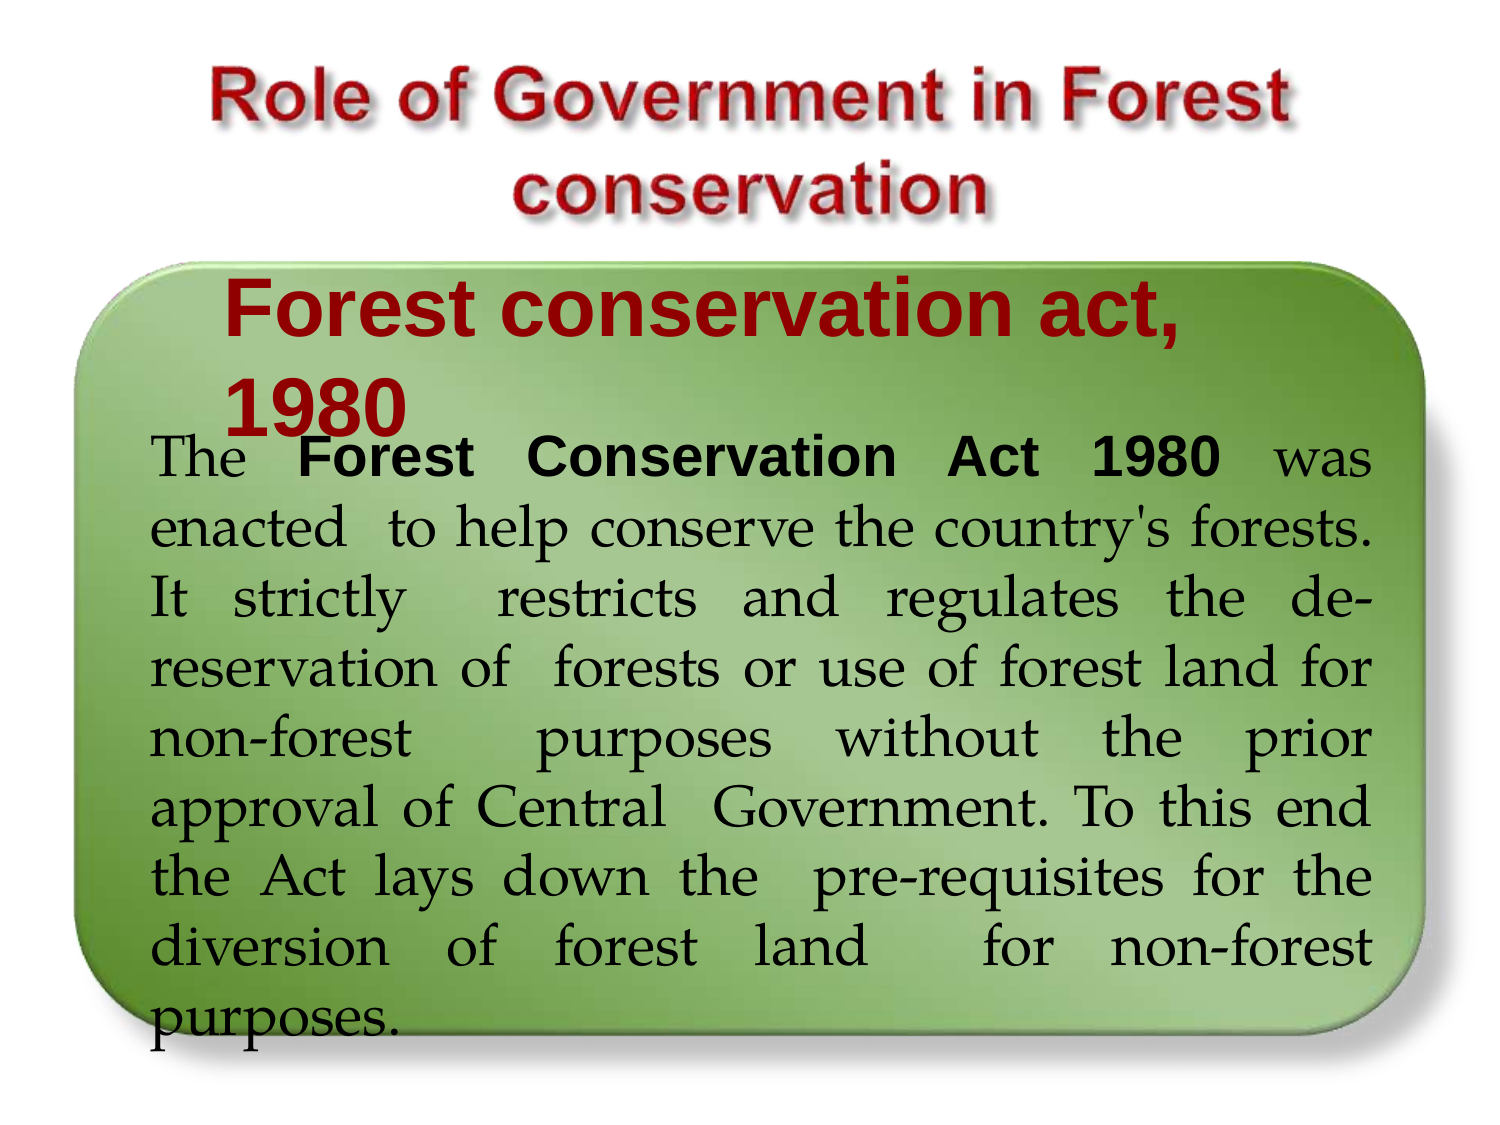

# Forest conservation act, 1980
The Forest Conservation Act 1980 was enacted  to help conserve the country's forests. It strictly  restricts and regulates the de-reservation of  forests or use of forest land for non-forest  purposes without the prior approval of Central  Government. To this end the Act lays down the  pre-requisites for the diversion of forest land  for non-forest purposes.